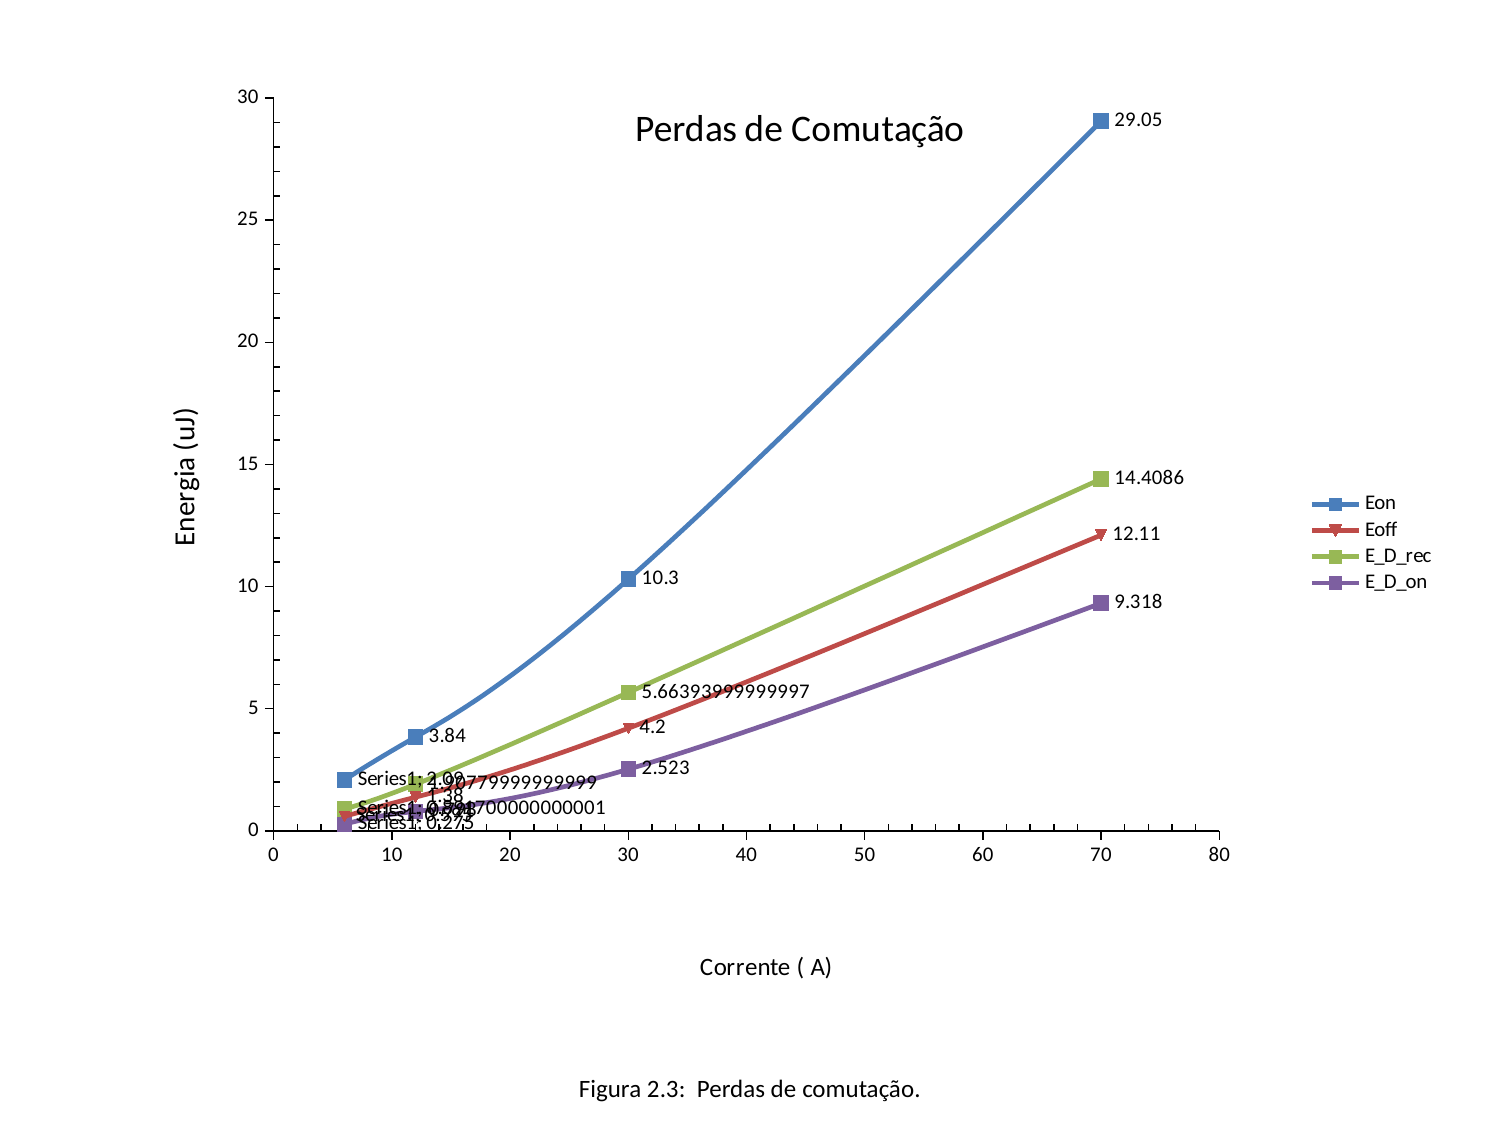

### Chart: Perdas de Comutação

| Category |  |  |  |  |
|---|---|---|---|---|
Figura 2.3:  Perdas de comutação.